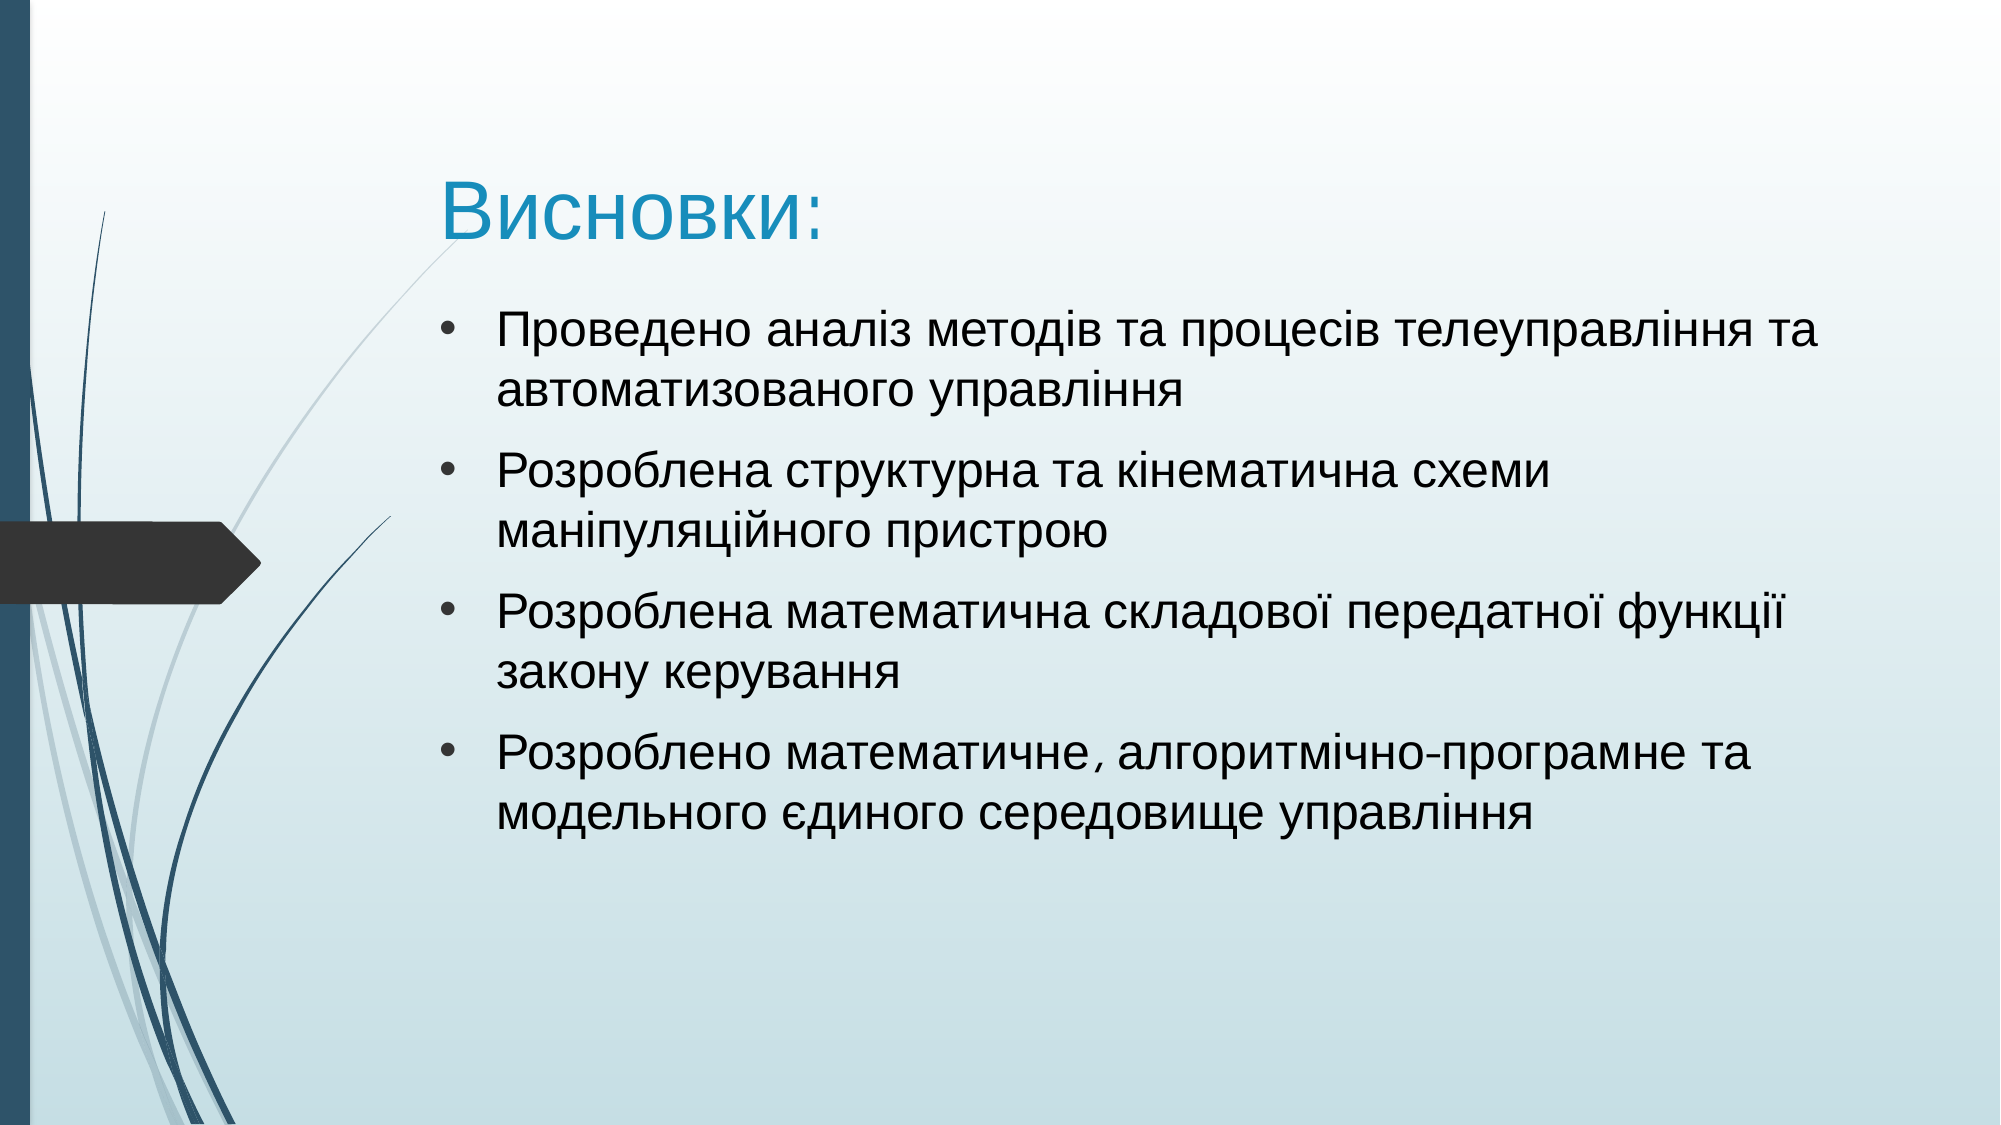

# Висновки:
Проведено аналіз методів та процесів телеуправління та автоматизованого управління
Розроблена структурна та кінематична схеми маніпуляційного пристрою
Розроблена математична складової передатної функції закону керування
Розроблено математичне, алгоритмічно-програмне та модельного єдиного середовище управління